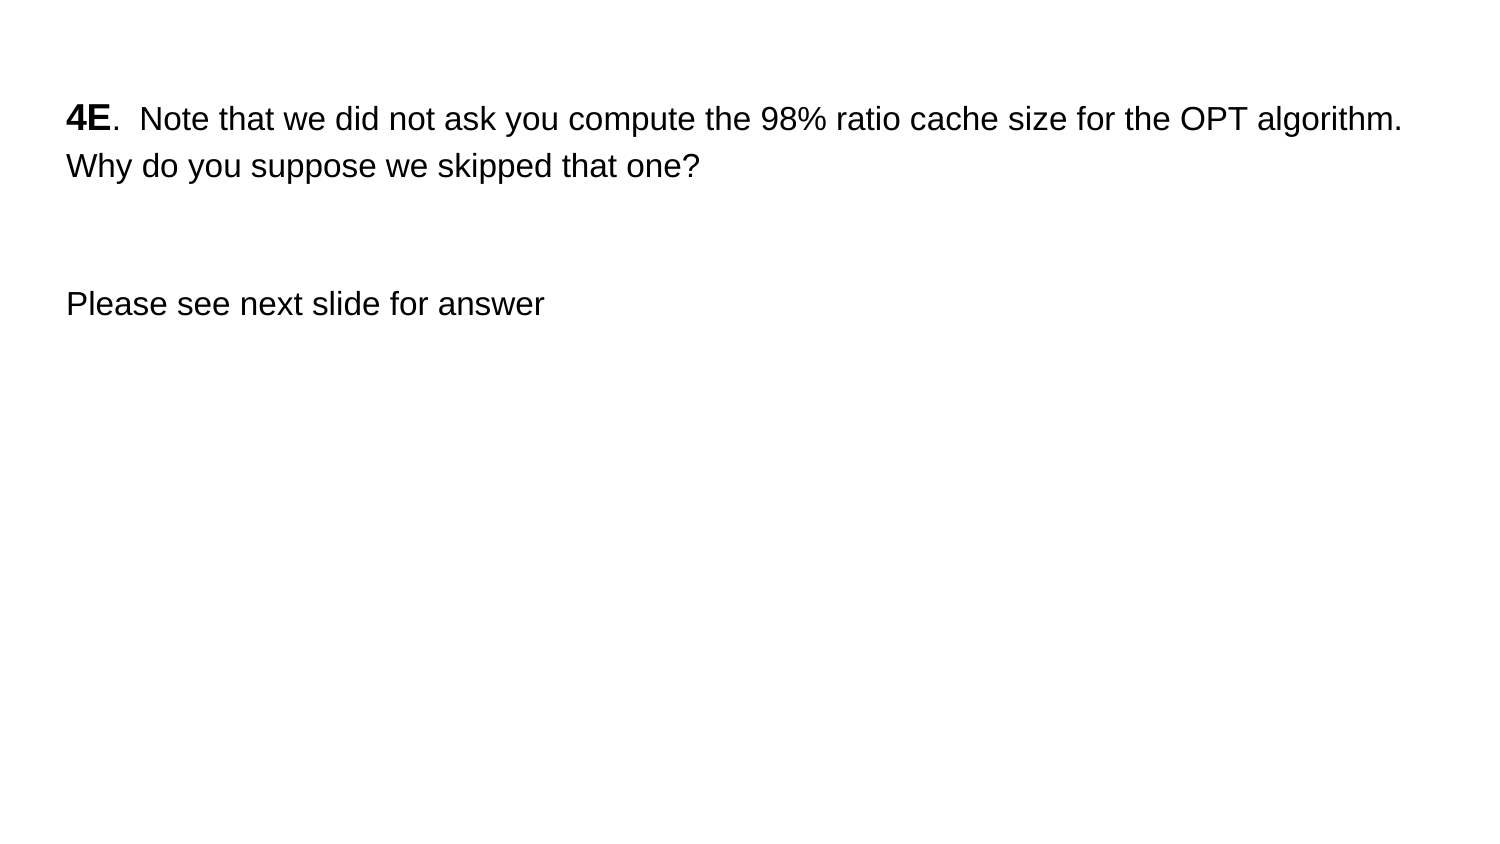

# 4E.  Note that we did not ask you compute the 98% ratio cache size for the OPT algorithm. Why do you suppose we skipped that one?

Please see next slide for answer